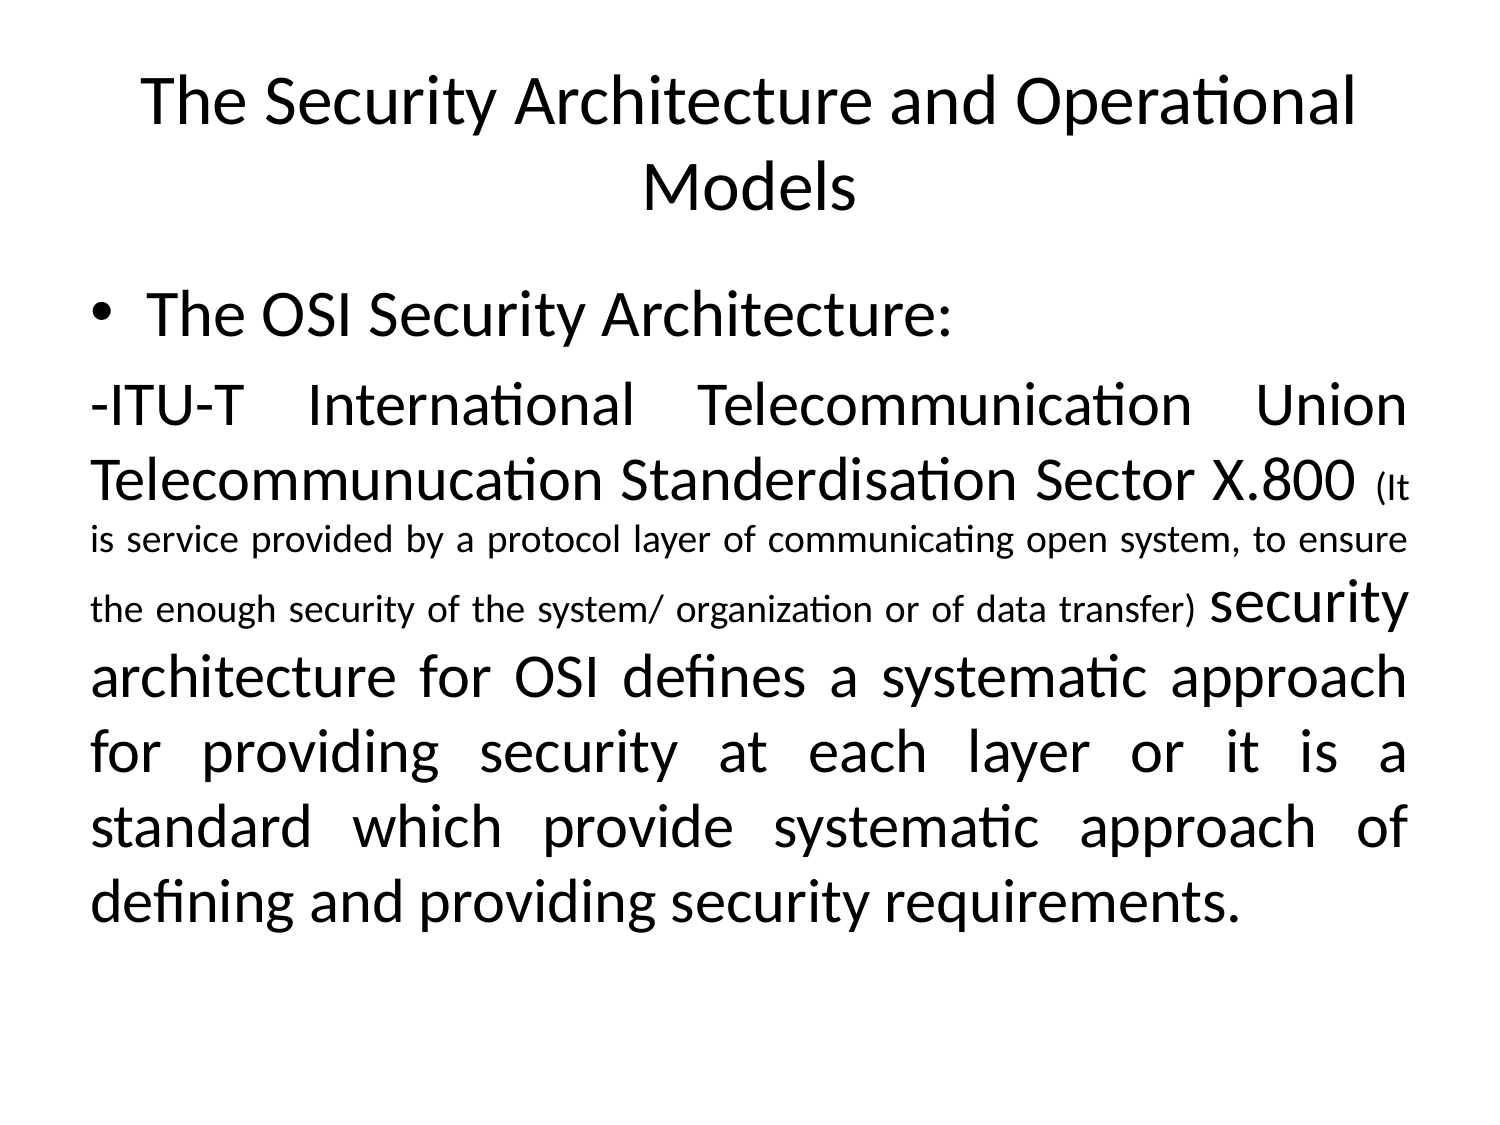

# The Security Architecture and Operational Models
The OSI Security Architecture:
-ITU-T International Telecommunication Union Telecommunucation Standerdisation Sector X.800 (It is service provided by a protocol layer of communicating open system, to ensure the enough security of the system/ organization or of data transfer) security architecture for OSI defines a systematic approach for providing security at each layer or it is a standard which provide systematic approach of defining and providing security requirements.